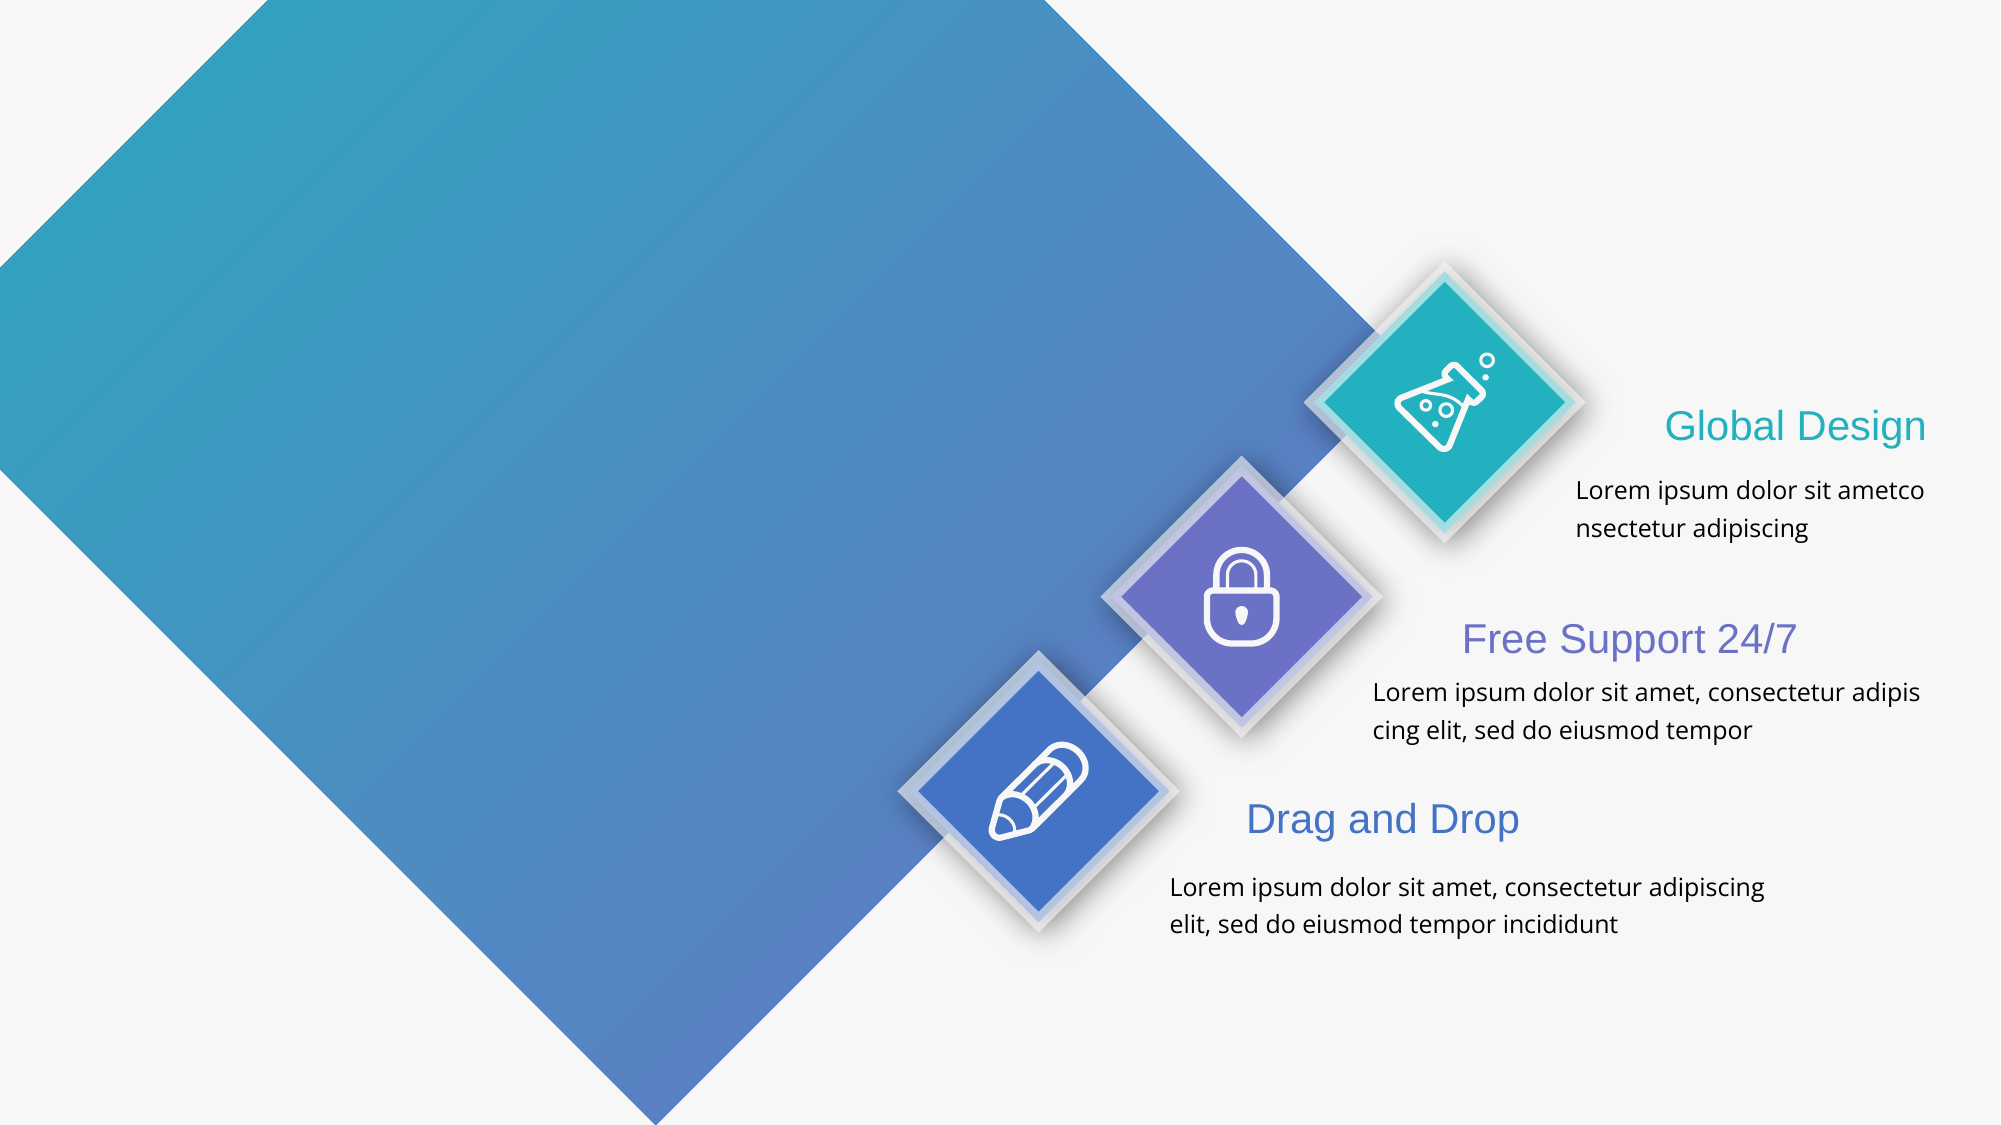

Global Design

Lorem ipsum dolor sit ametco nsectetur adipiscing
Free Support 24/7

Lorem ipsum dolor sit amet, consectetur adipis cing elit, sed do eiusmod tempor
Drag and Drop
Lorem ipsum dolor sit amet, consectetur adipiscing elit, sed do eiusmod tempor incididunt